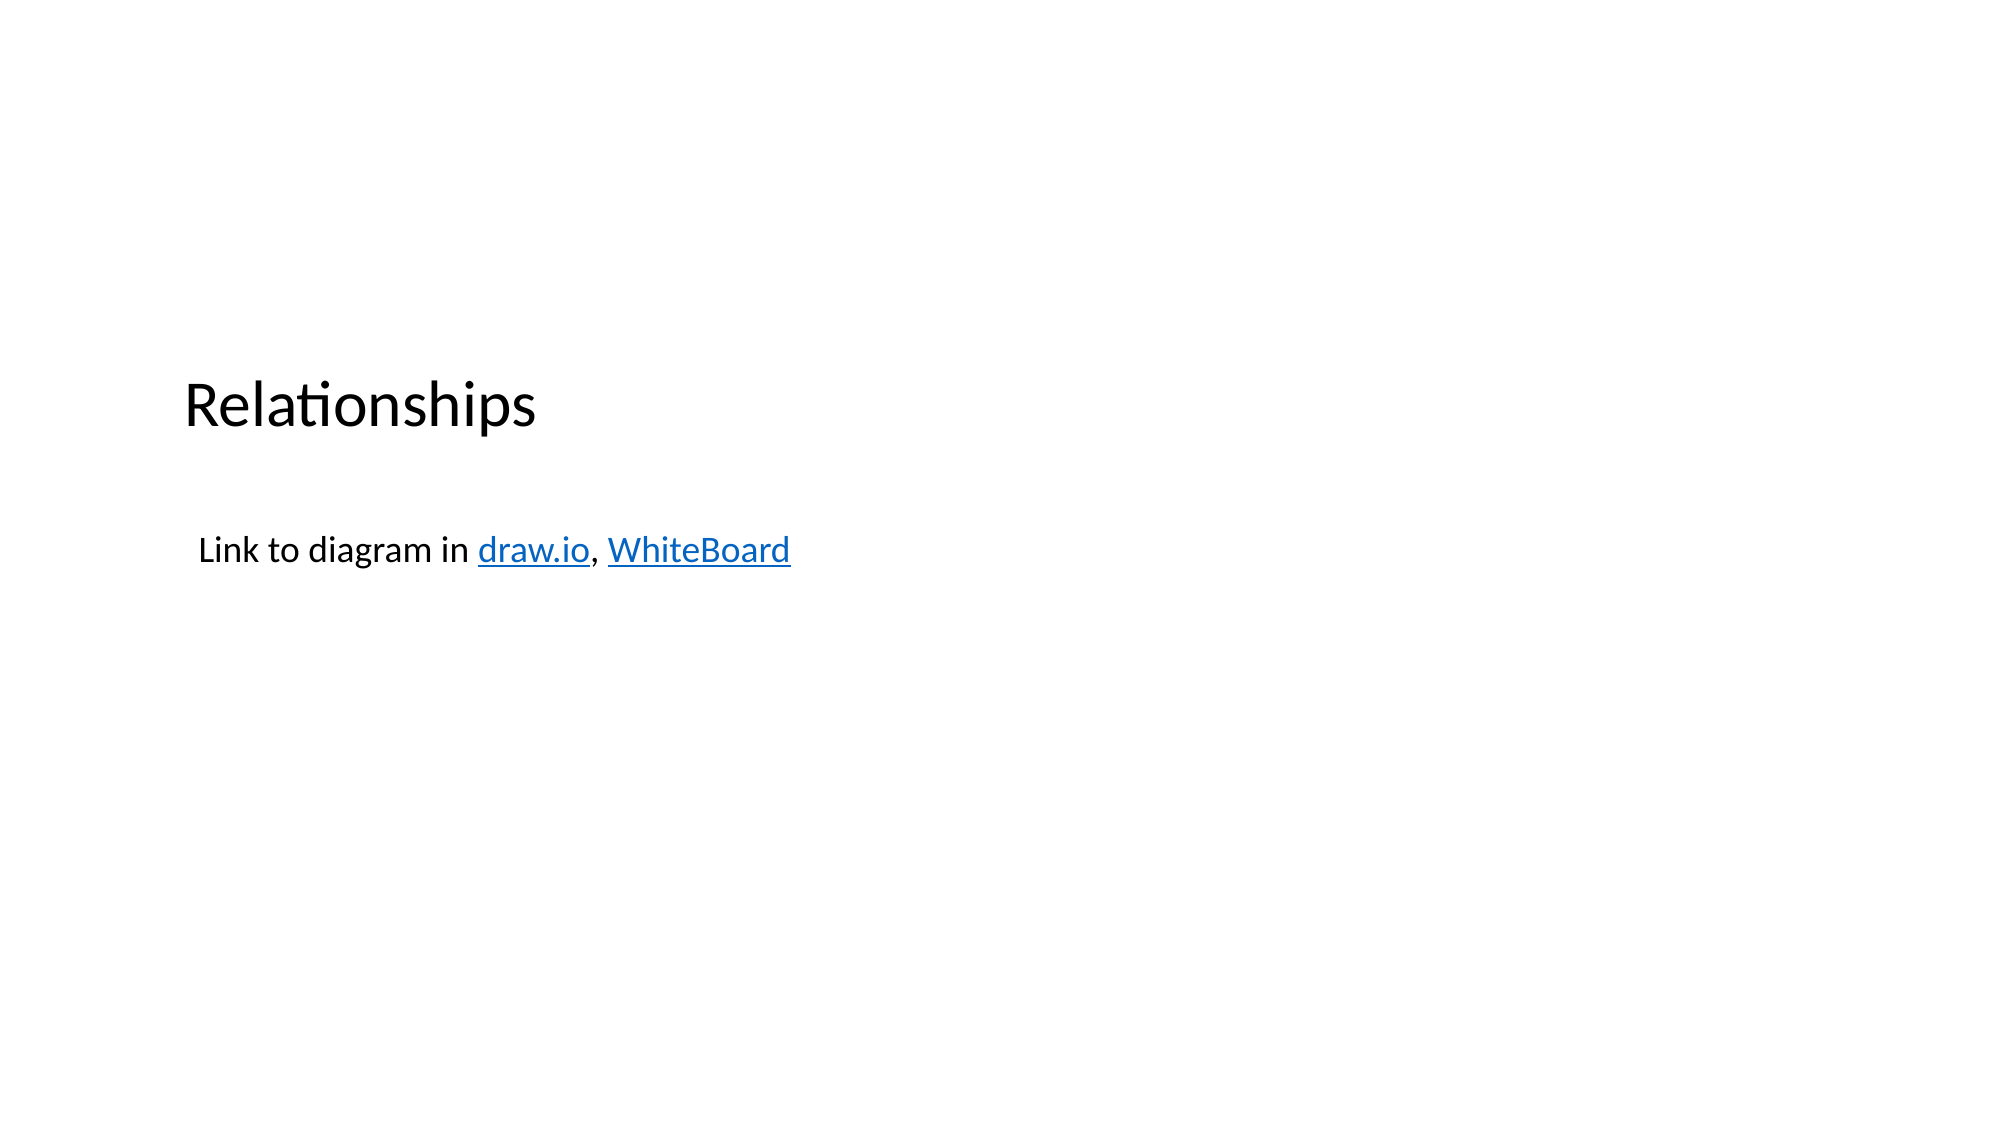

Link to diagram in draw.io, WhiteBoard

# Relationships